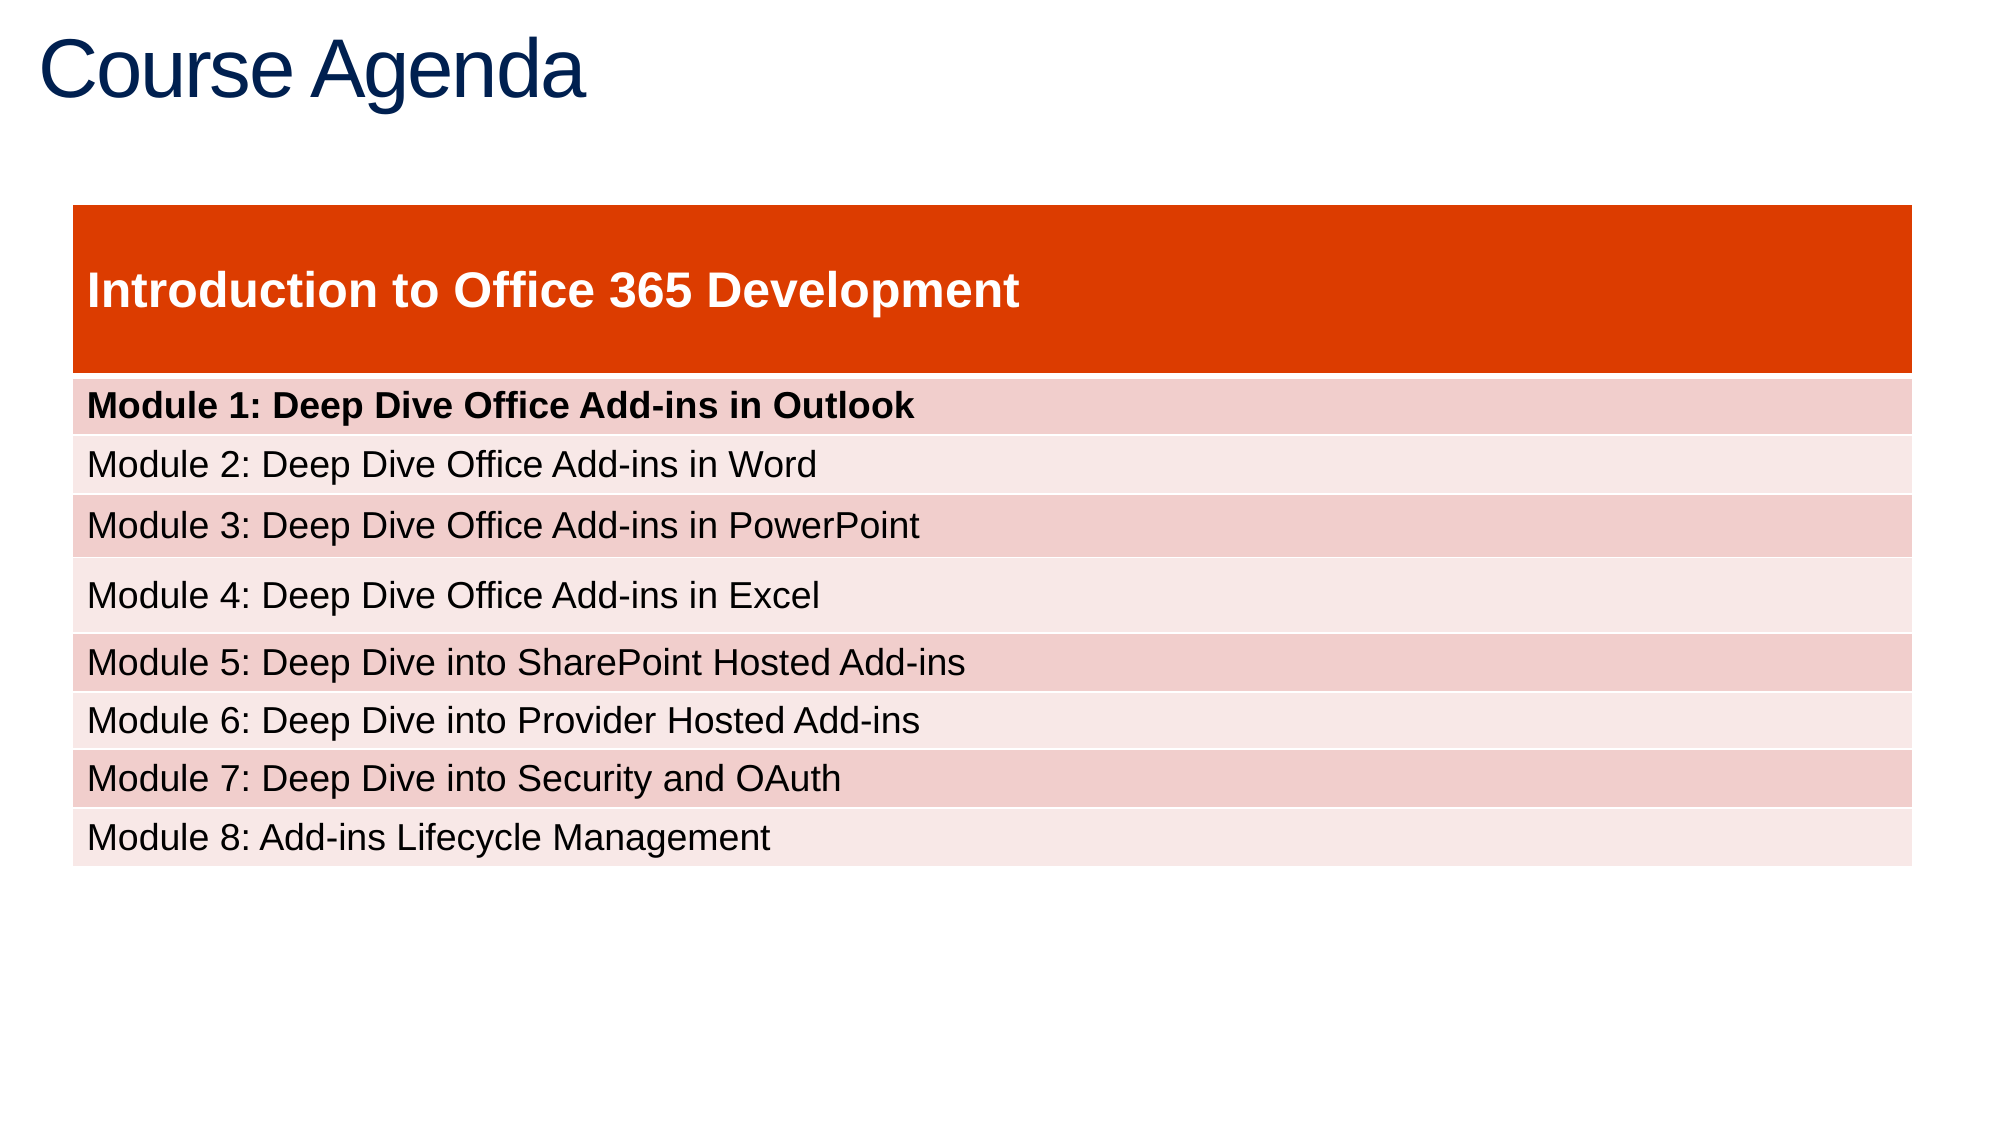

# Course Agenda
| Introduction to Office 365 Development |
| --- |
| Module 1: Deep Dive Office Add-ins in Outlook |
| Module 2: Deep Dive Office Add-ins in Word |
| Module 3: Deep Dive Office Add-ins in PowerPoint |
| Module 4: Deep Dive Office Add-ins in Excel |
| Module 5: Deep Dive into SharePoint Hosted Add-ins |
| Module 6: Deep Dive into Provider Hosted Add-ins |
| Module 7: Deep Dive into Security and OAuth |
| Module 8: Add-ins Lifecycle Management |